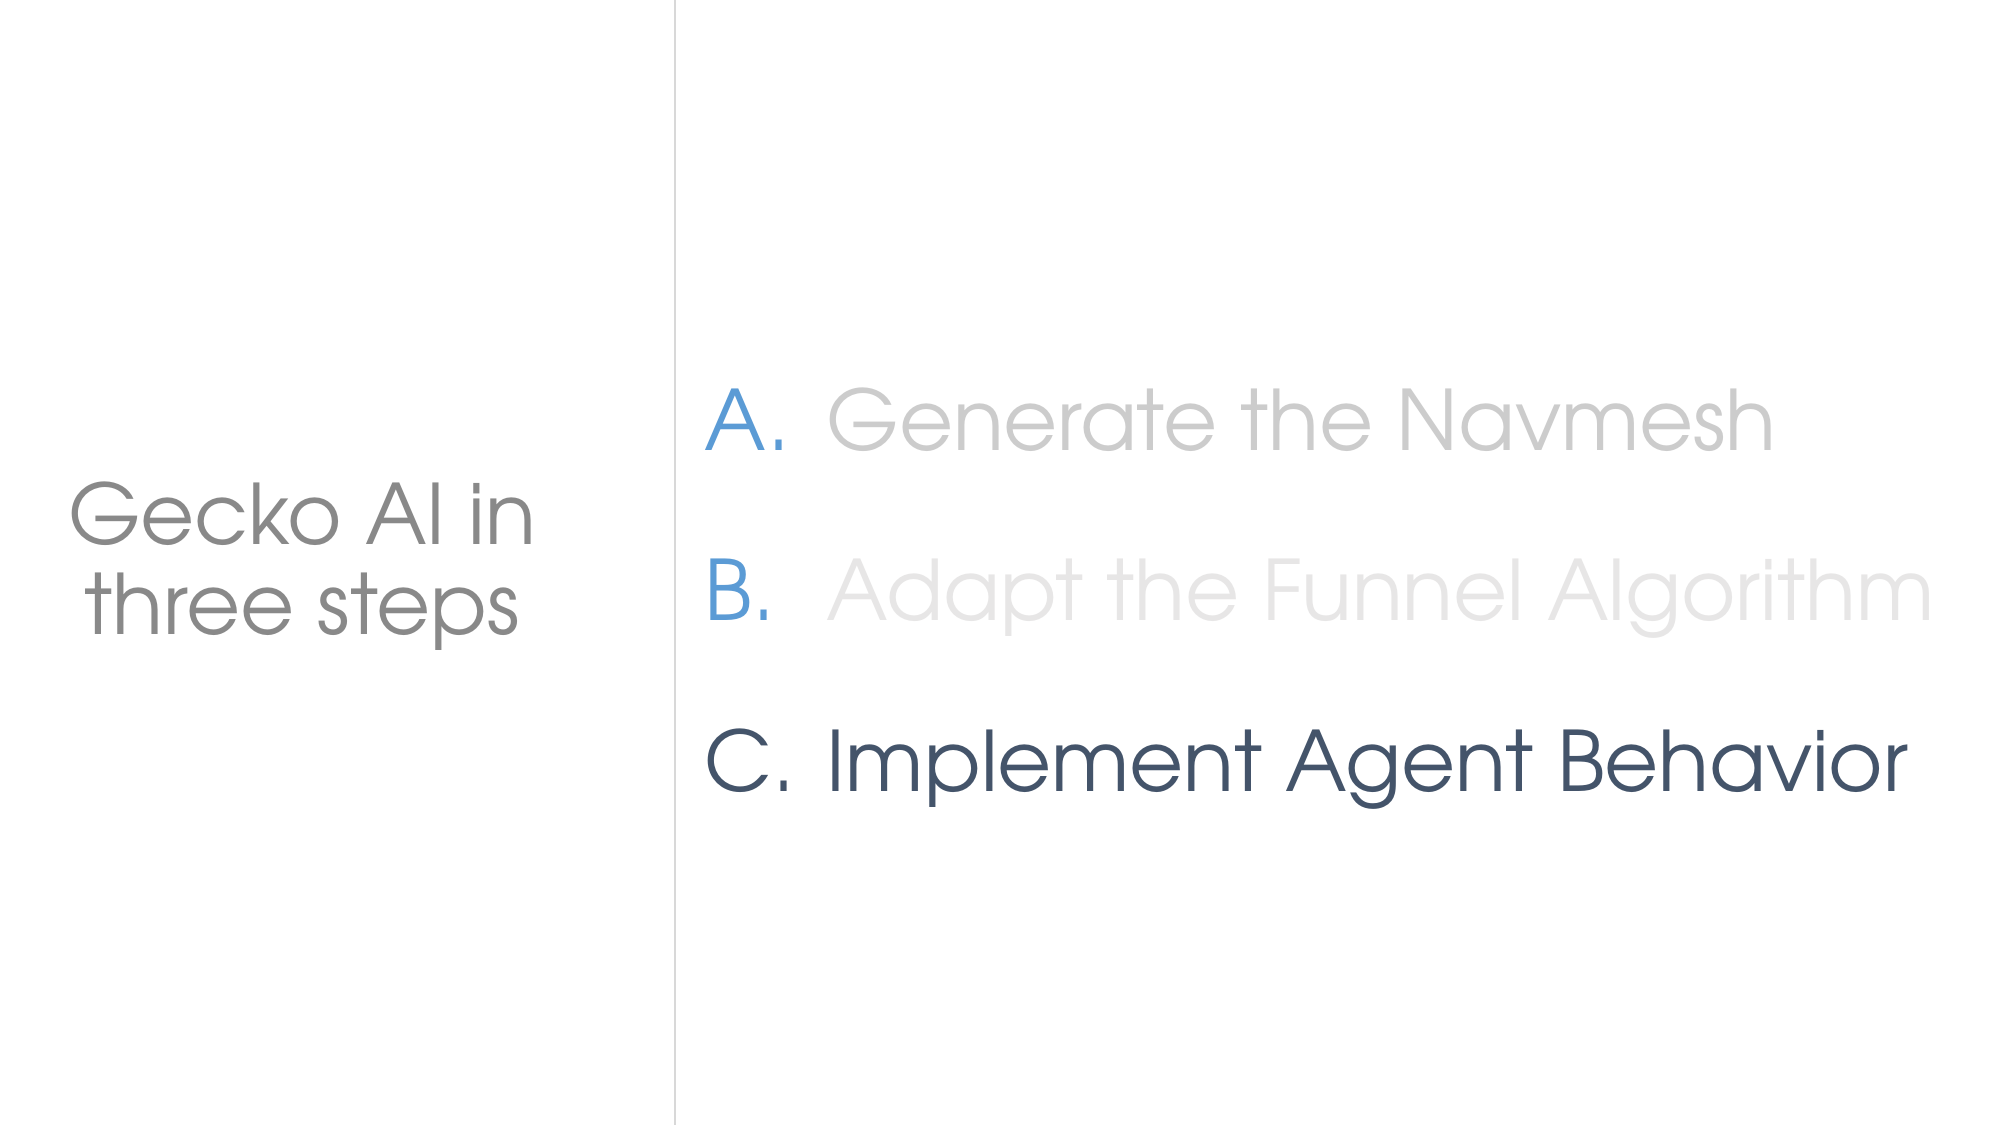

# Gecko AI in three steps
Generate the Navmesh
Adapt the Funnel Algorithm
Implement Agent Behavior